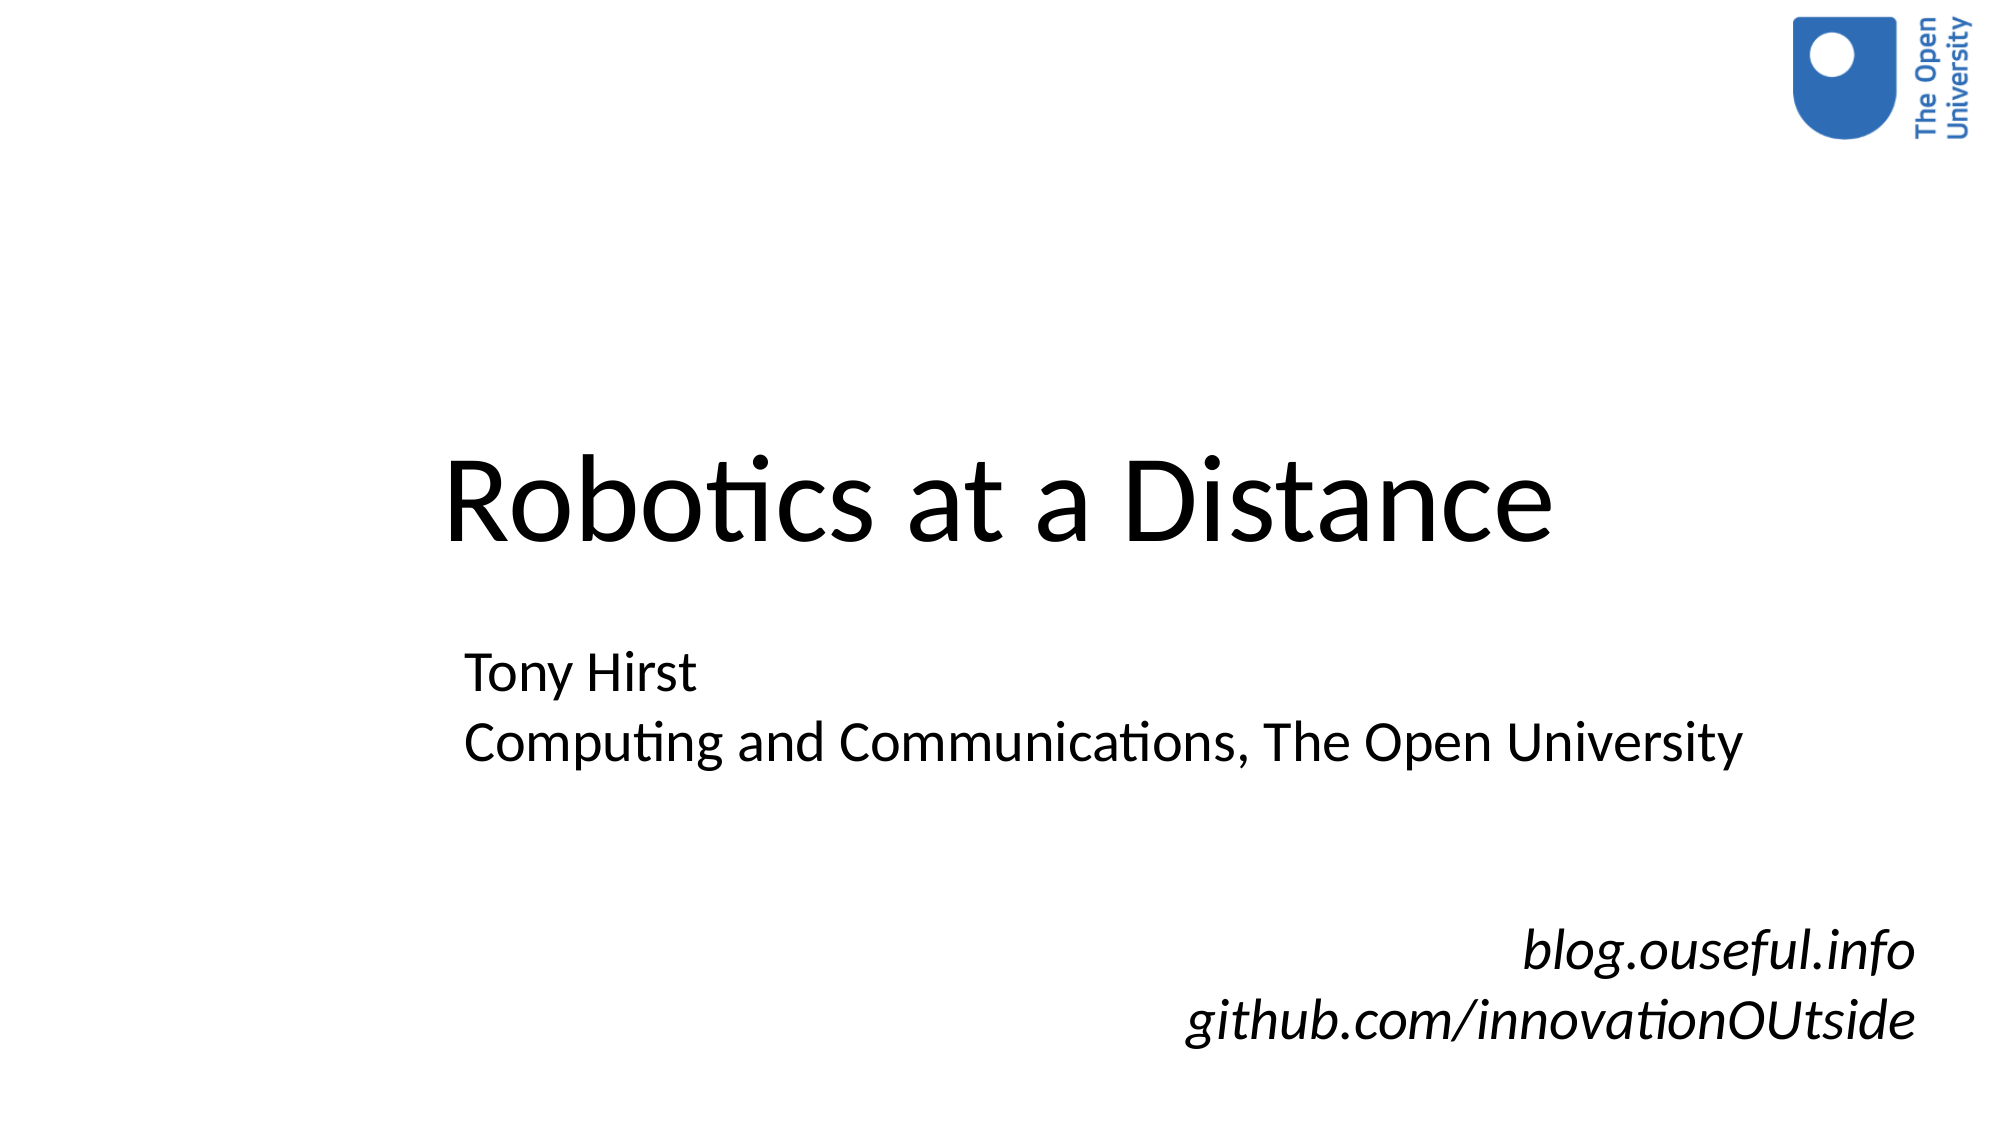

# Robotics at a Distance
Tony Hirst
Computing and Communications, The Open University
blog.ouseful.info
github.com/innovationOUtside